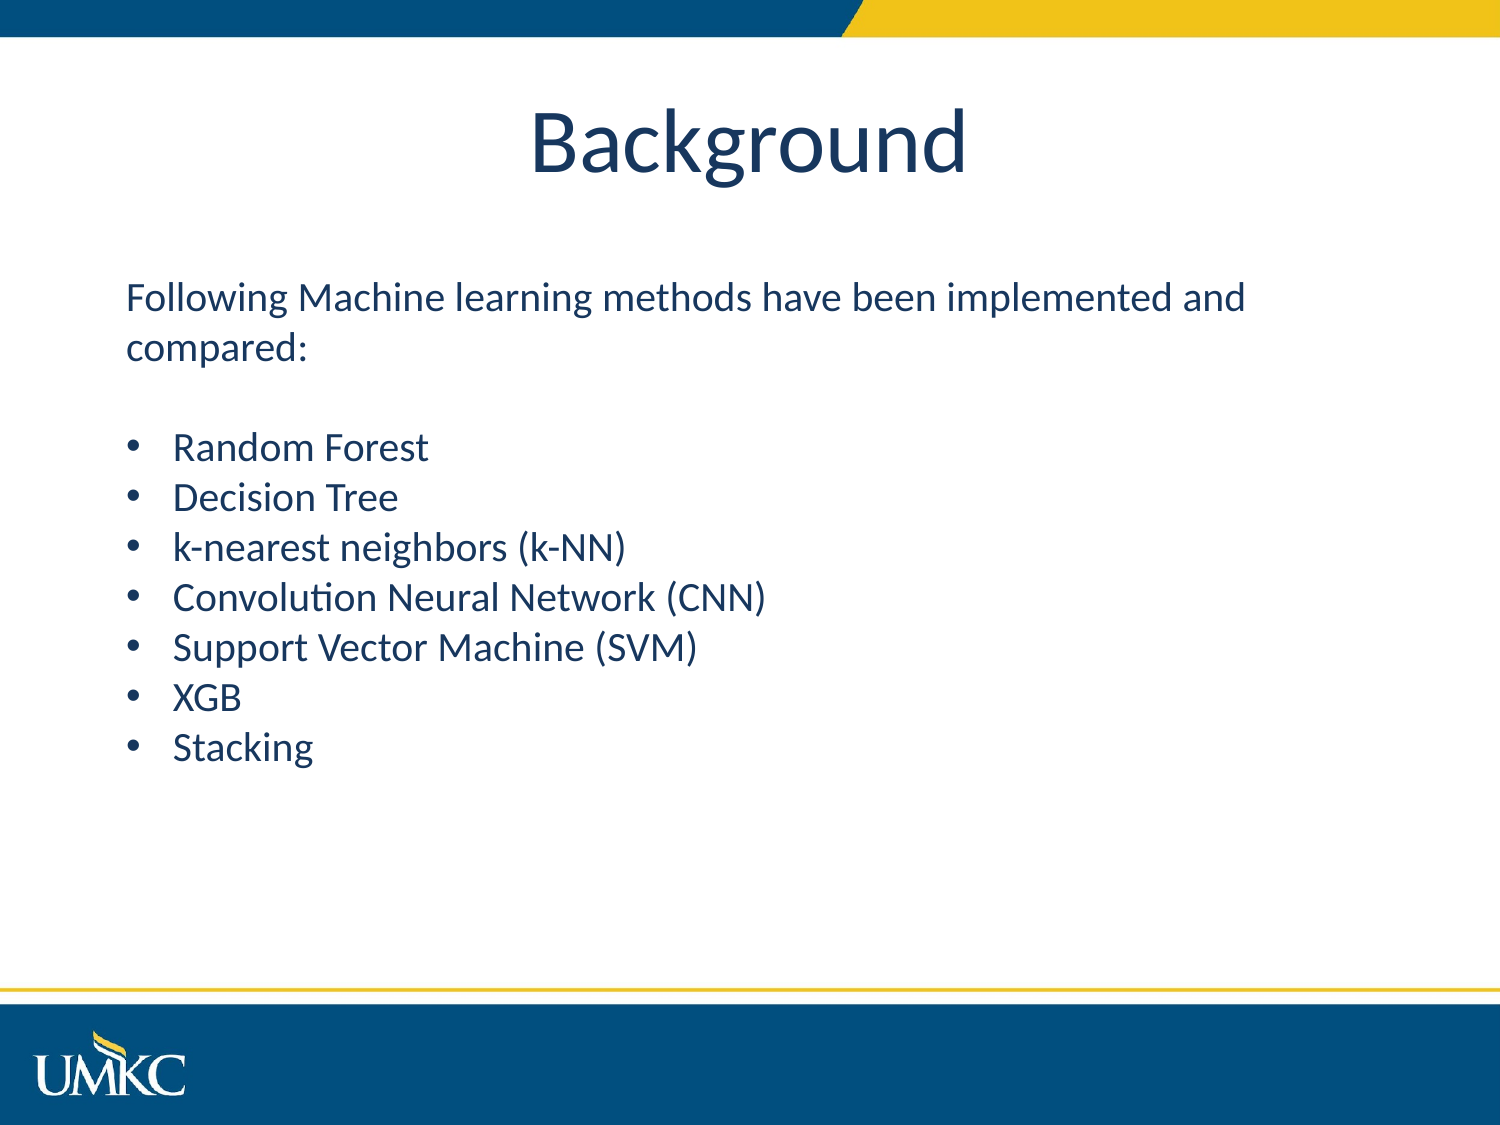

Background
Following Machine learning methods have been implemented and compared:

Random Forest
Decision Tree
k-nearest neighbors (k-NN)
Convolution Neural Network (CNN)
Support Vector Machine (SVM)
XGB
Stacking